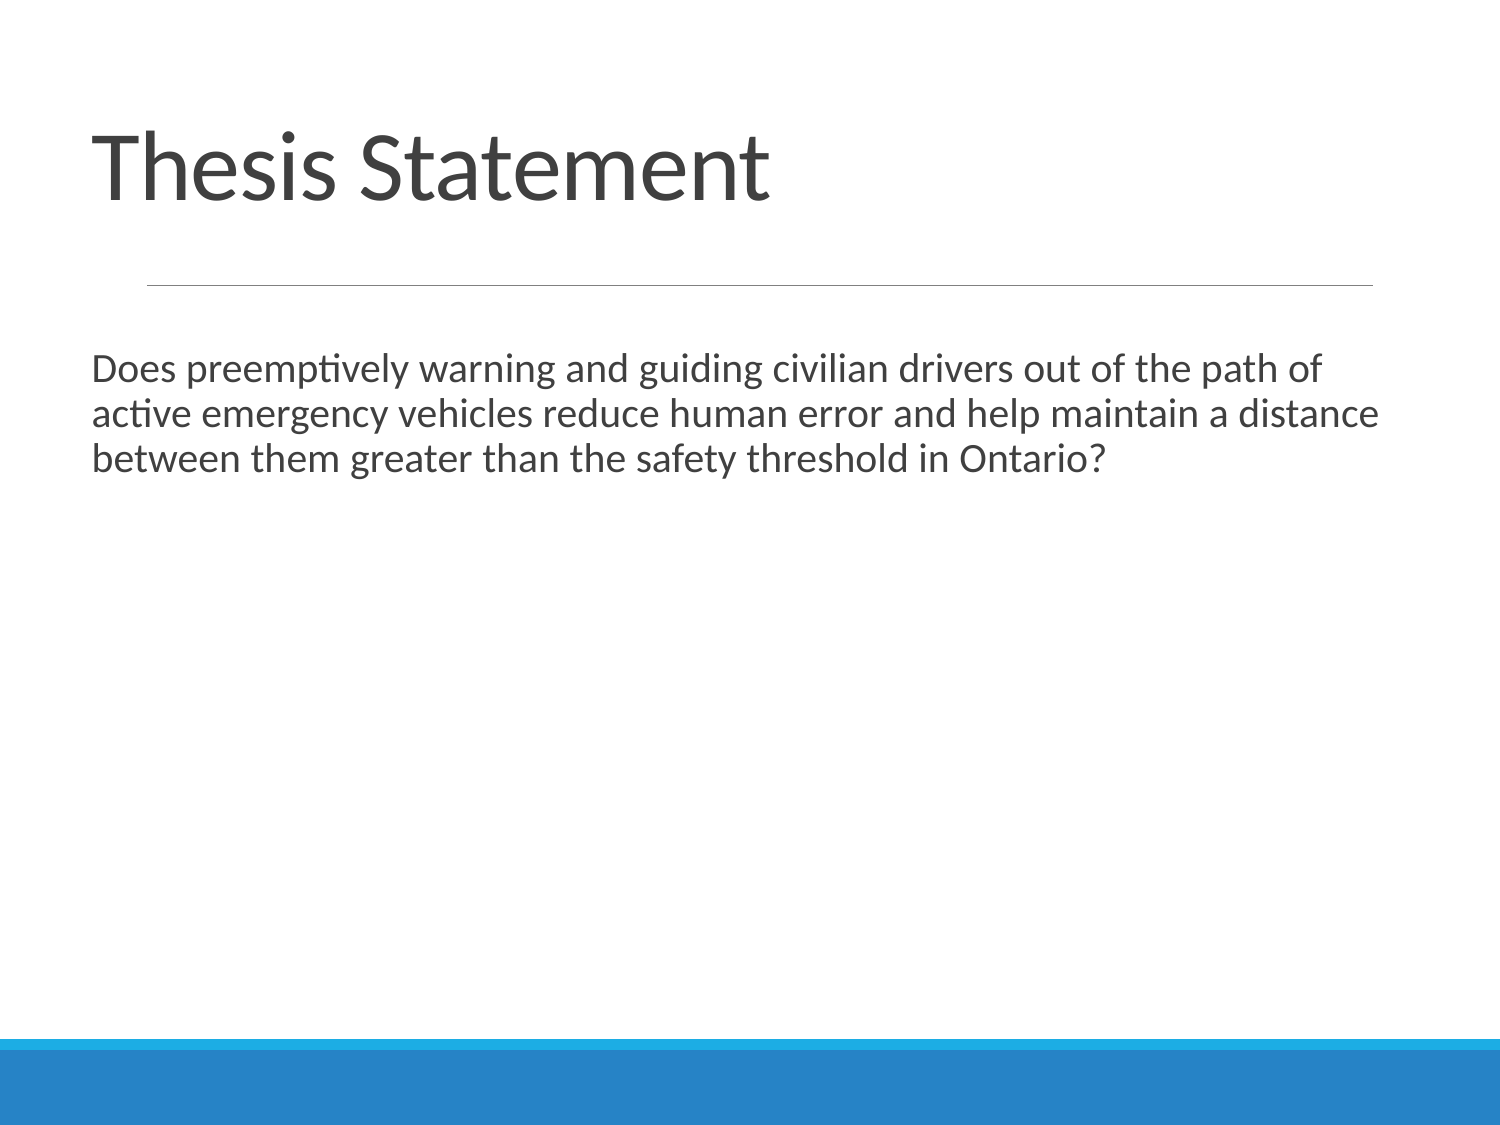

# Thesis Statement

Does preemptively warning and guiding civilian drivers out of the path of active emergency vehicles reduce human error and help maintain a distance between them greater than the safety threshold in Ontario?